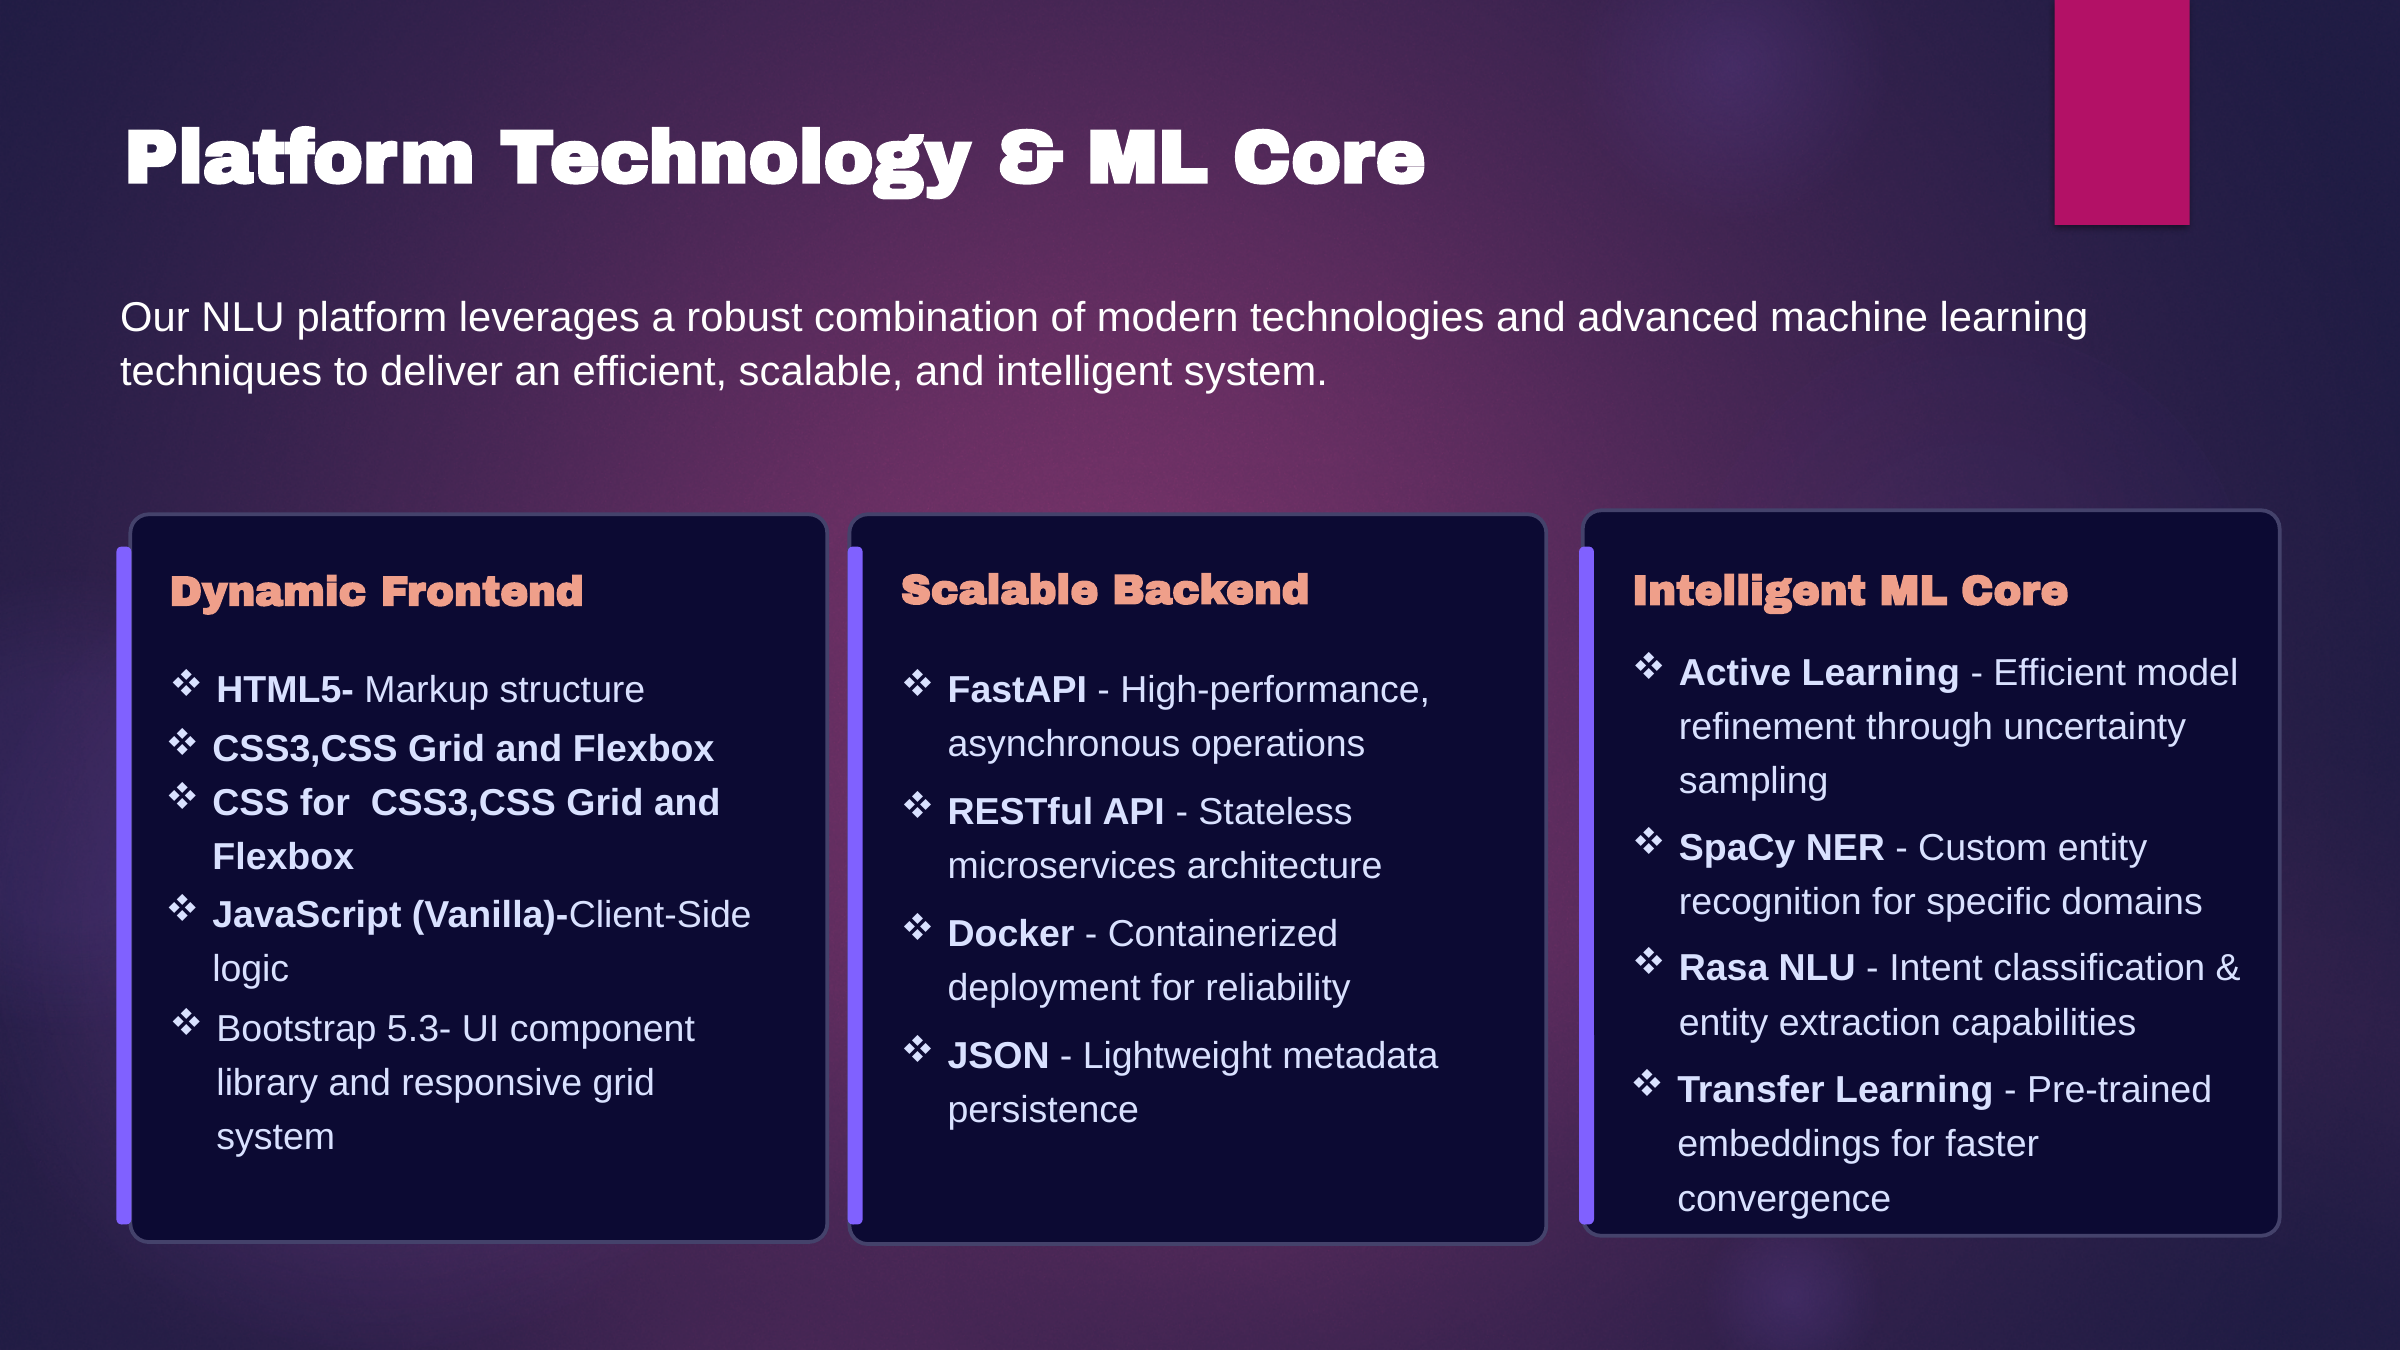

Platform Technology & ML Core

Our NLU platform leverages a robust combination of modern technologies and advanced machine learning techniques to deliver an efficient, scalable, and intelligent system.

Scalable Backend
Intelligent ML Core
Dynamic Frontend
Active Learning - Efficient model refinement through uncertainty sampling
FastAPI - High-performance, asynchronous operations
HTML5- Markup structure
CSS3,CSS Grid and Flexbox
CSS for  CSS3,CSS Grid and Flexbox
RESTful API - Stateless microservices architecture
SpaCy NER - Custom entity recognition for specific domains
JavaScript (Vanilla)-Client-Side logic
Docker - Containerized deployment for reliability
Rasa NLU - Intent classification & entity extraction capabilities
Bootstrap 5.3- UI component library and responsive grid system

JSON - Lightweight metadata persistence
Transfer Learning - Pre-trained embeddings for faster convergence